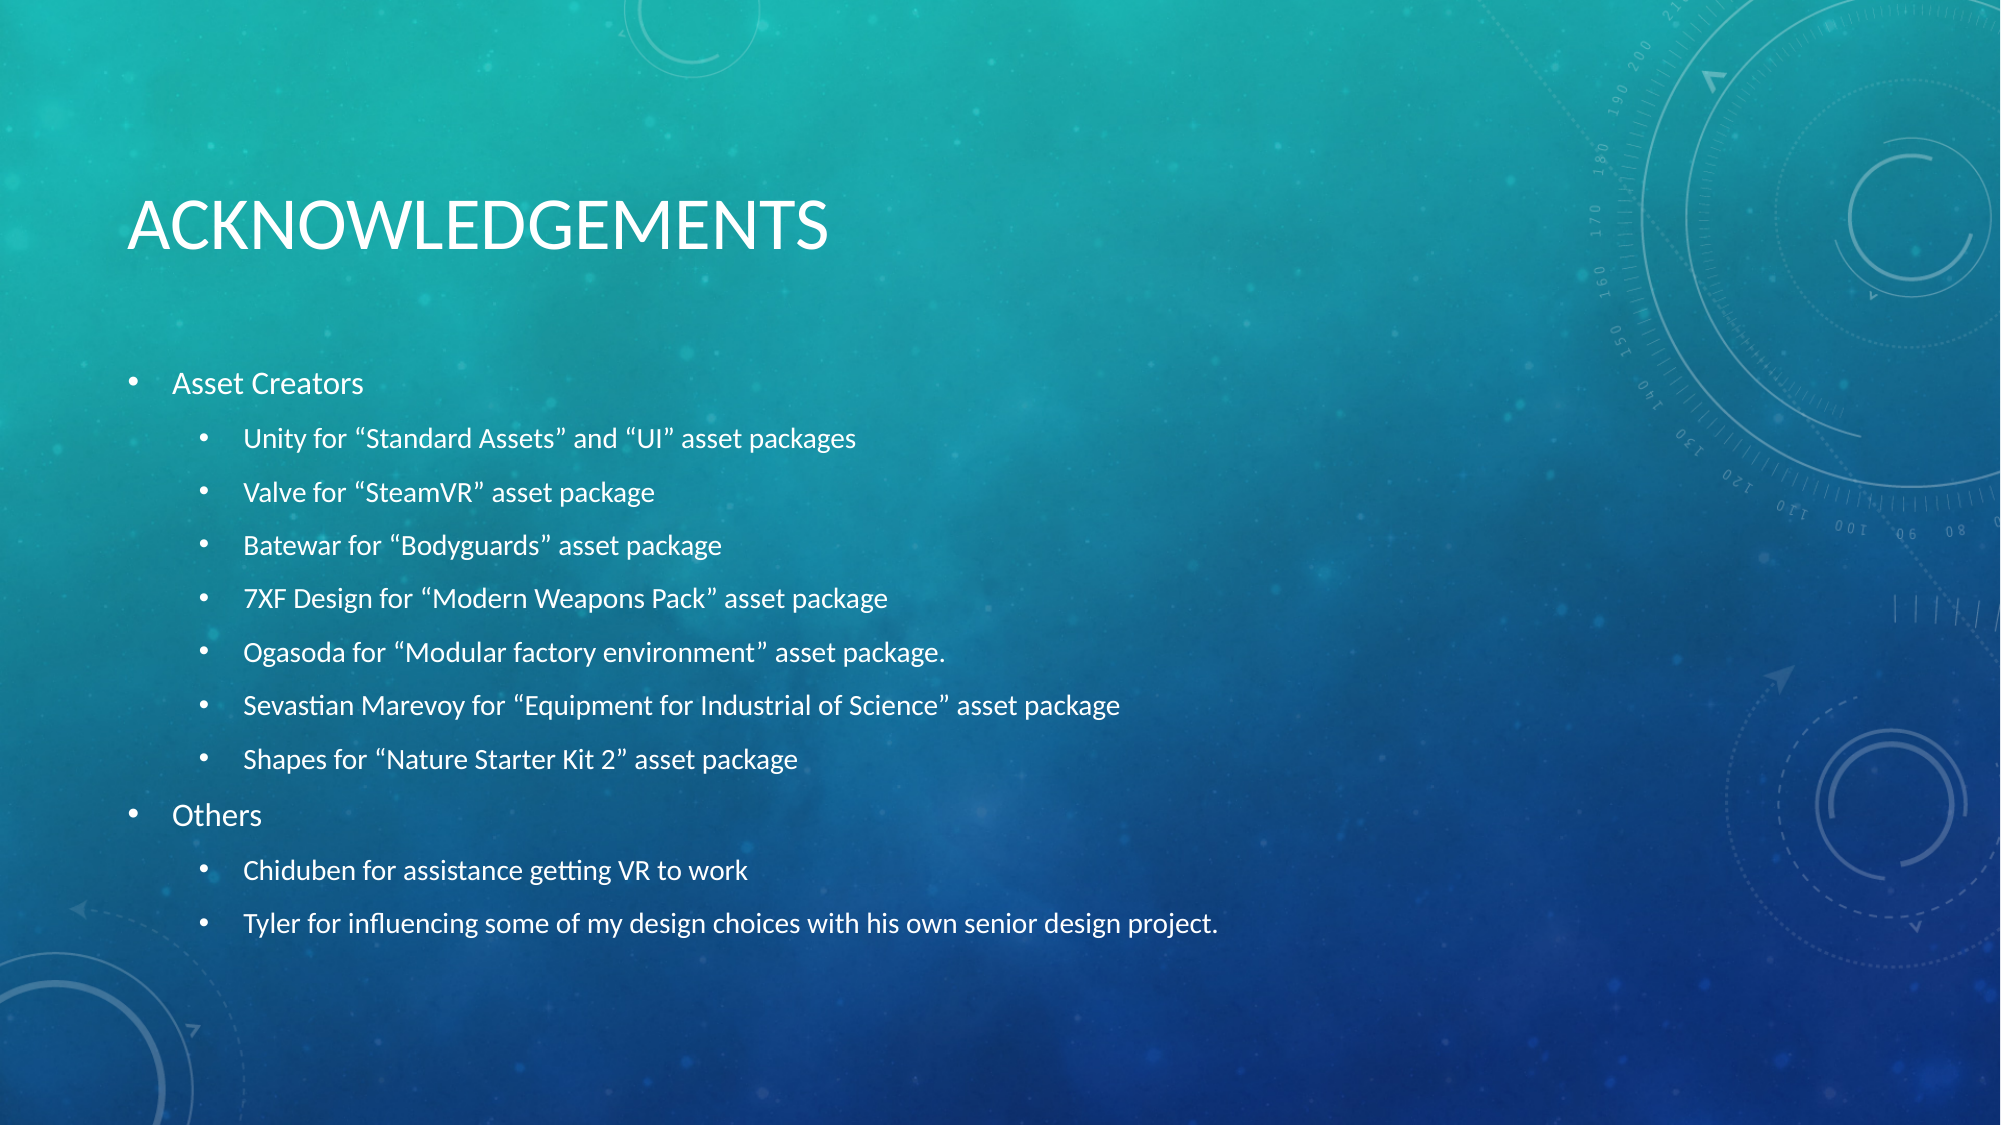

# Acknowledgements
Asset Creators
Unity for “Standard Assets” and “UI” asset packages
Valve for “SteamVR” asset package
Batewar for “Bodyguards” asset package
7XF Design for “Modern Weapons Pack” asset package
Ogasoda for “Modular factory environment” asset package.
Sevastian Marevoy for “Equipment for Industrial of Science” asset package
Shapes for “Nature Starter Kit 2” asset package
Others
Chiduben for assistance getting VR to work
Tyler for influencing some of my design choices with his own senior design project.